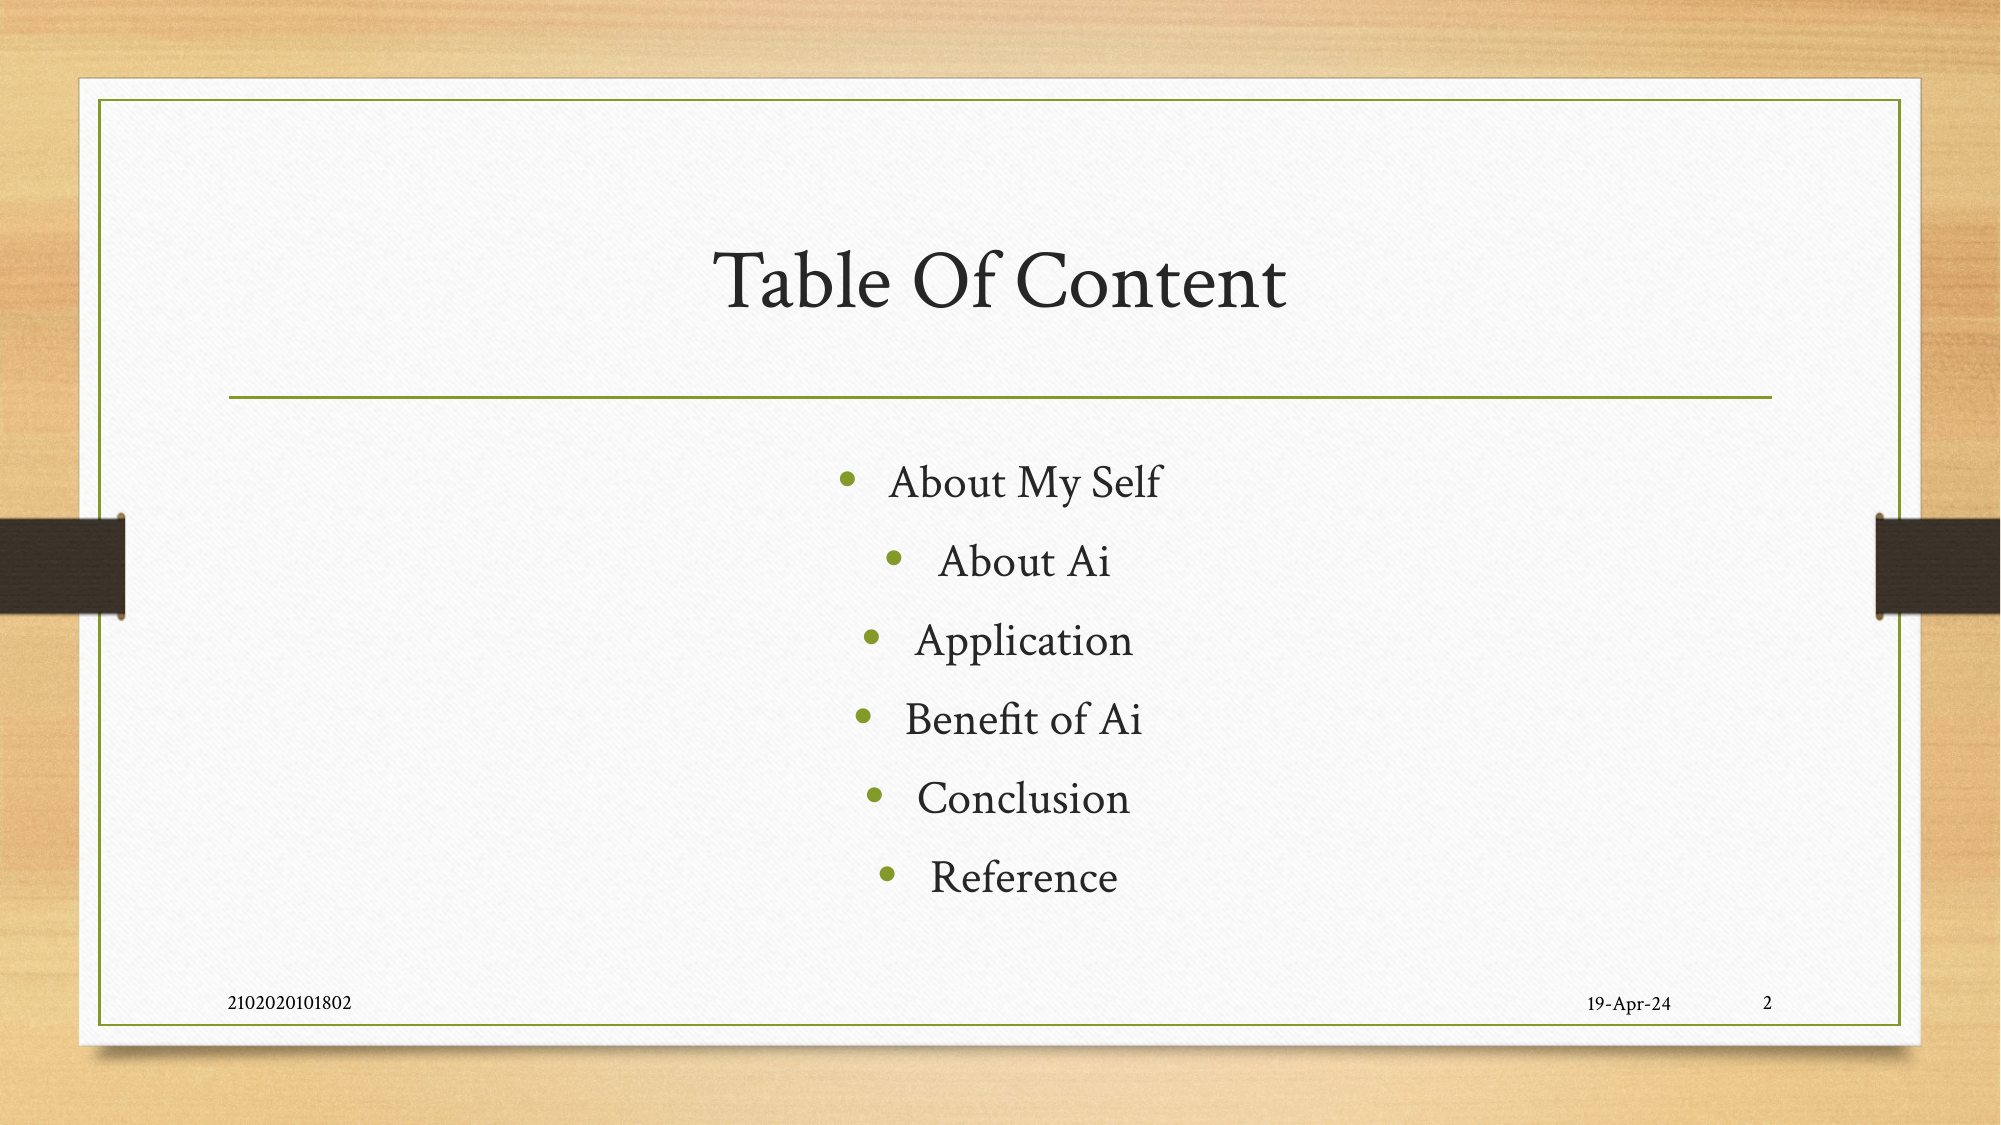

# Table Of Content
About My Self
About Ai
Application
Benefit of Ai
Conclusion
Reference

2102020101802
19-Apr-24
2